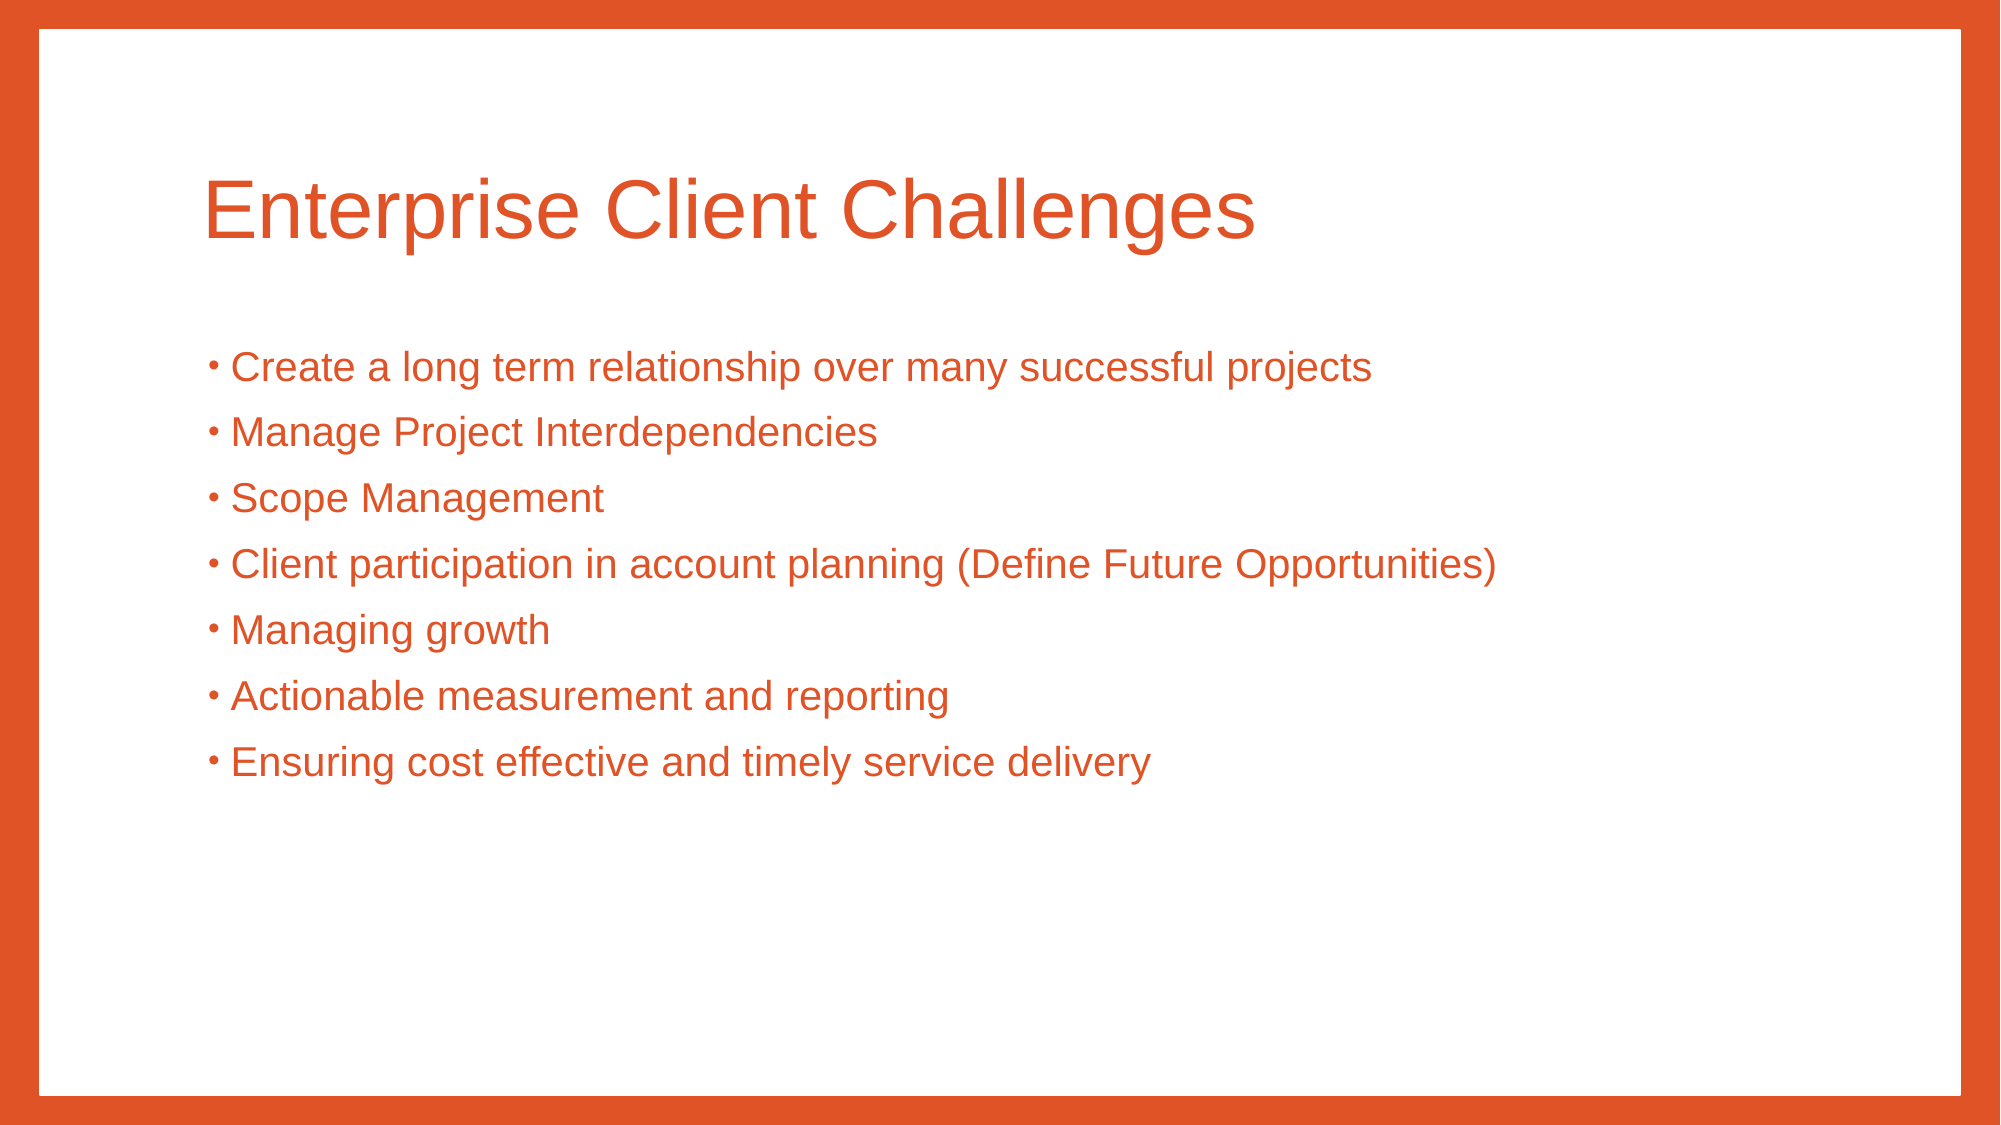

# Enterprise Client Challenges
Create a long term relationship over many successful projects
Manage Project Interdependencies
Scope Management
Client participation in account planning (Define Future Opportunities)
Managing growth
Actionable measurement and reporting
Ensuring cost effective and timely service delivery